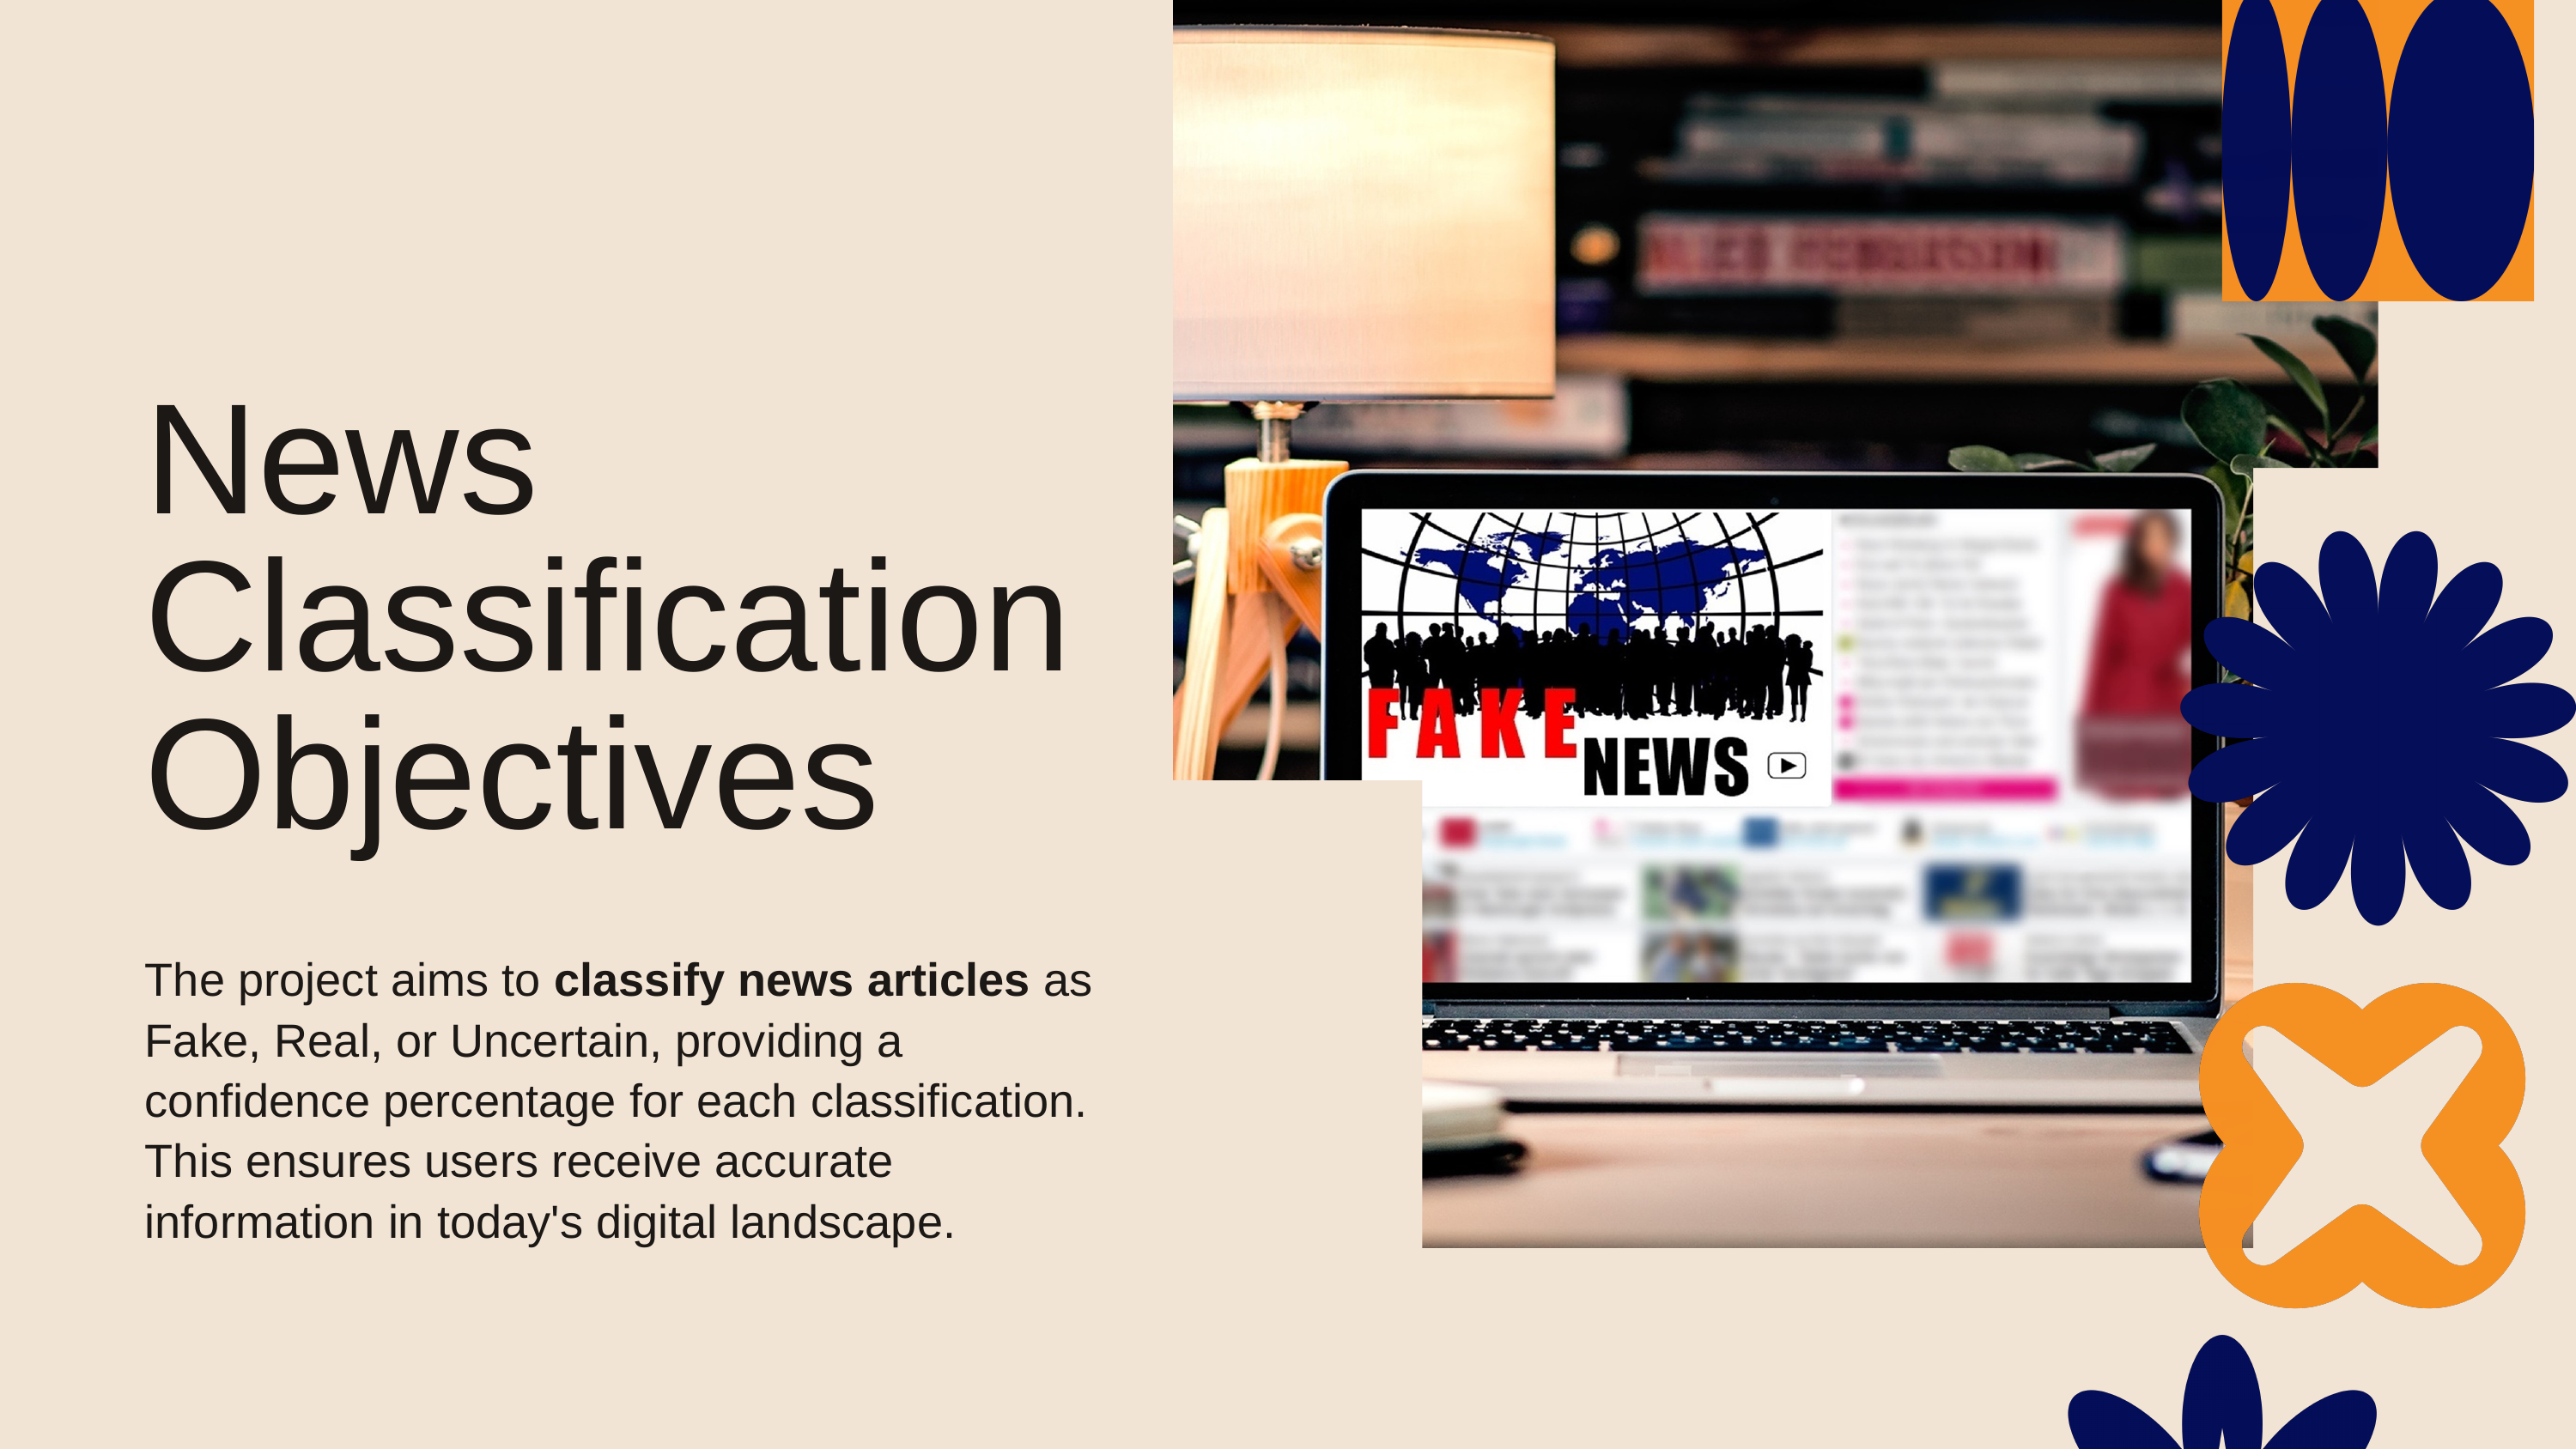

News Classification Objectives
The project aims to classify news articles as Fake, Real, or Uncertain, providing a confidence percentage for each classification. This ensures users receive accurate information in today's digital landscape.